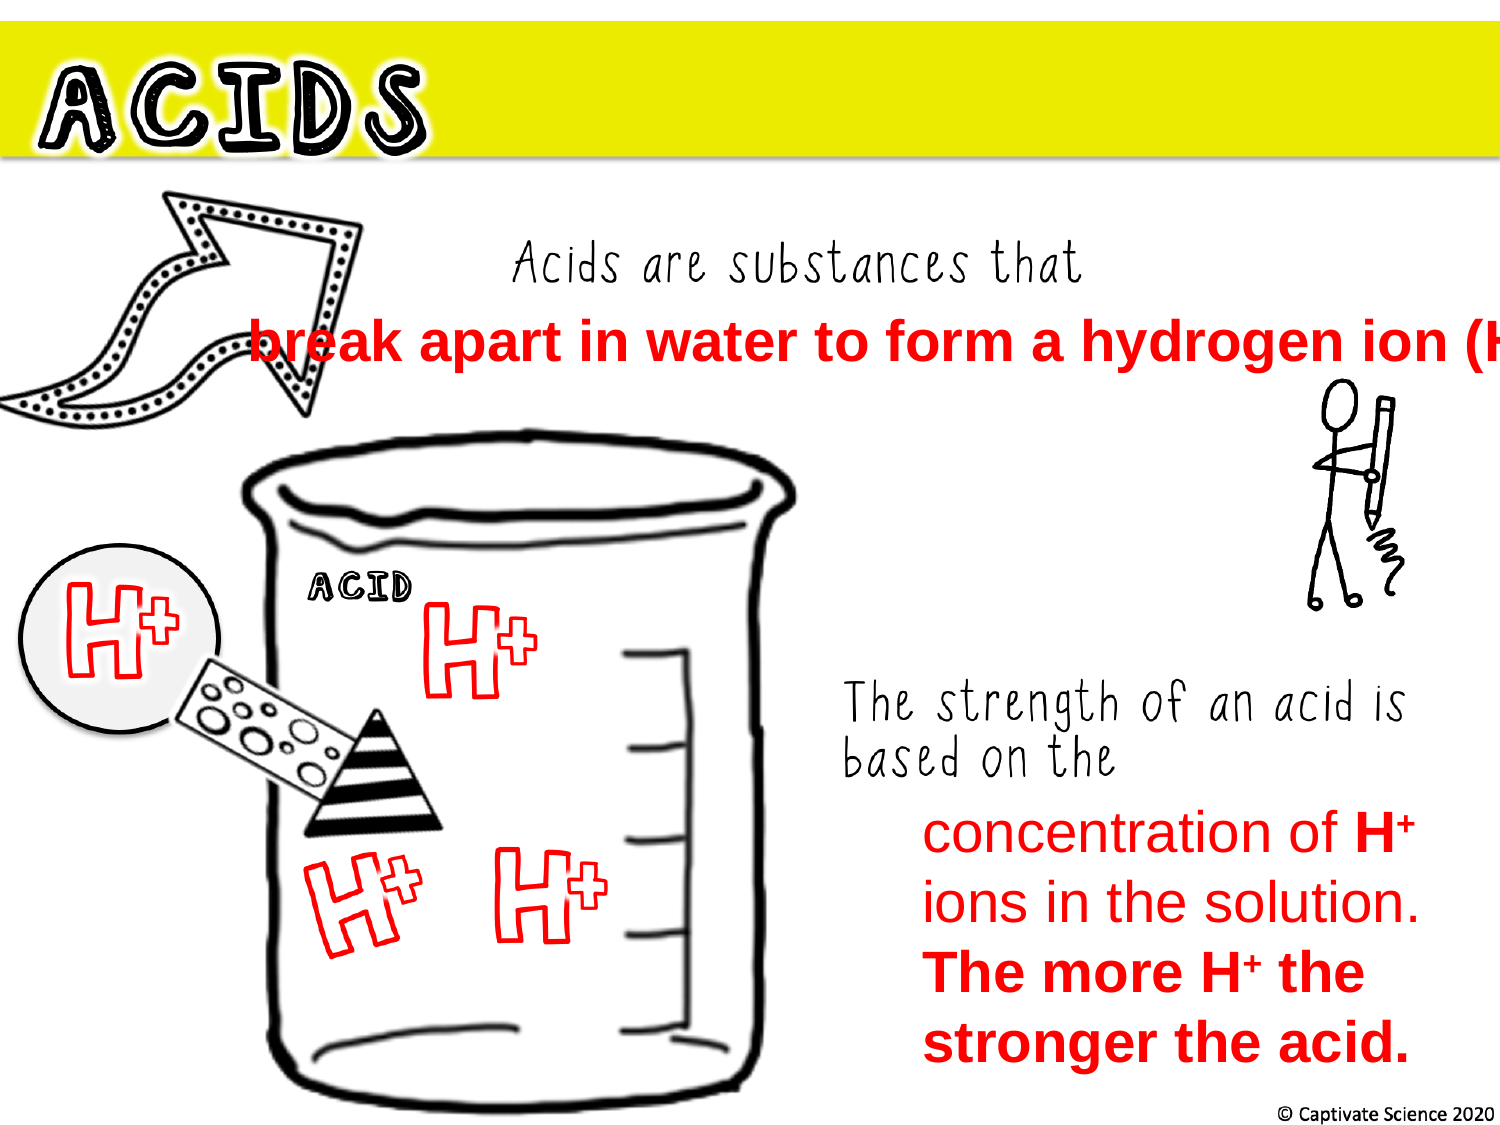

break apart in water to form a hydrogen ion (H+)
concentration of H+ ions in the solution. The more H+ the stronger the acid.